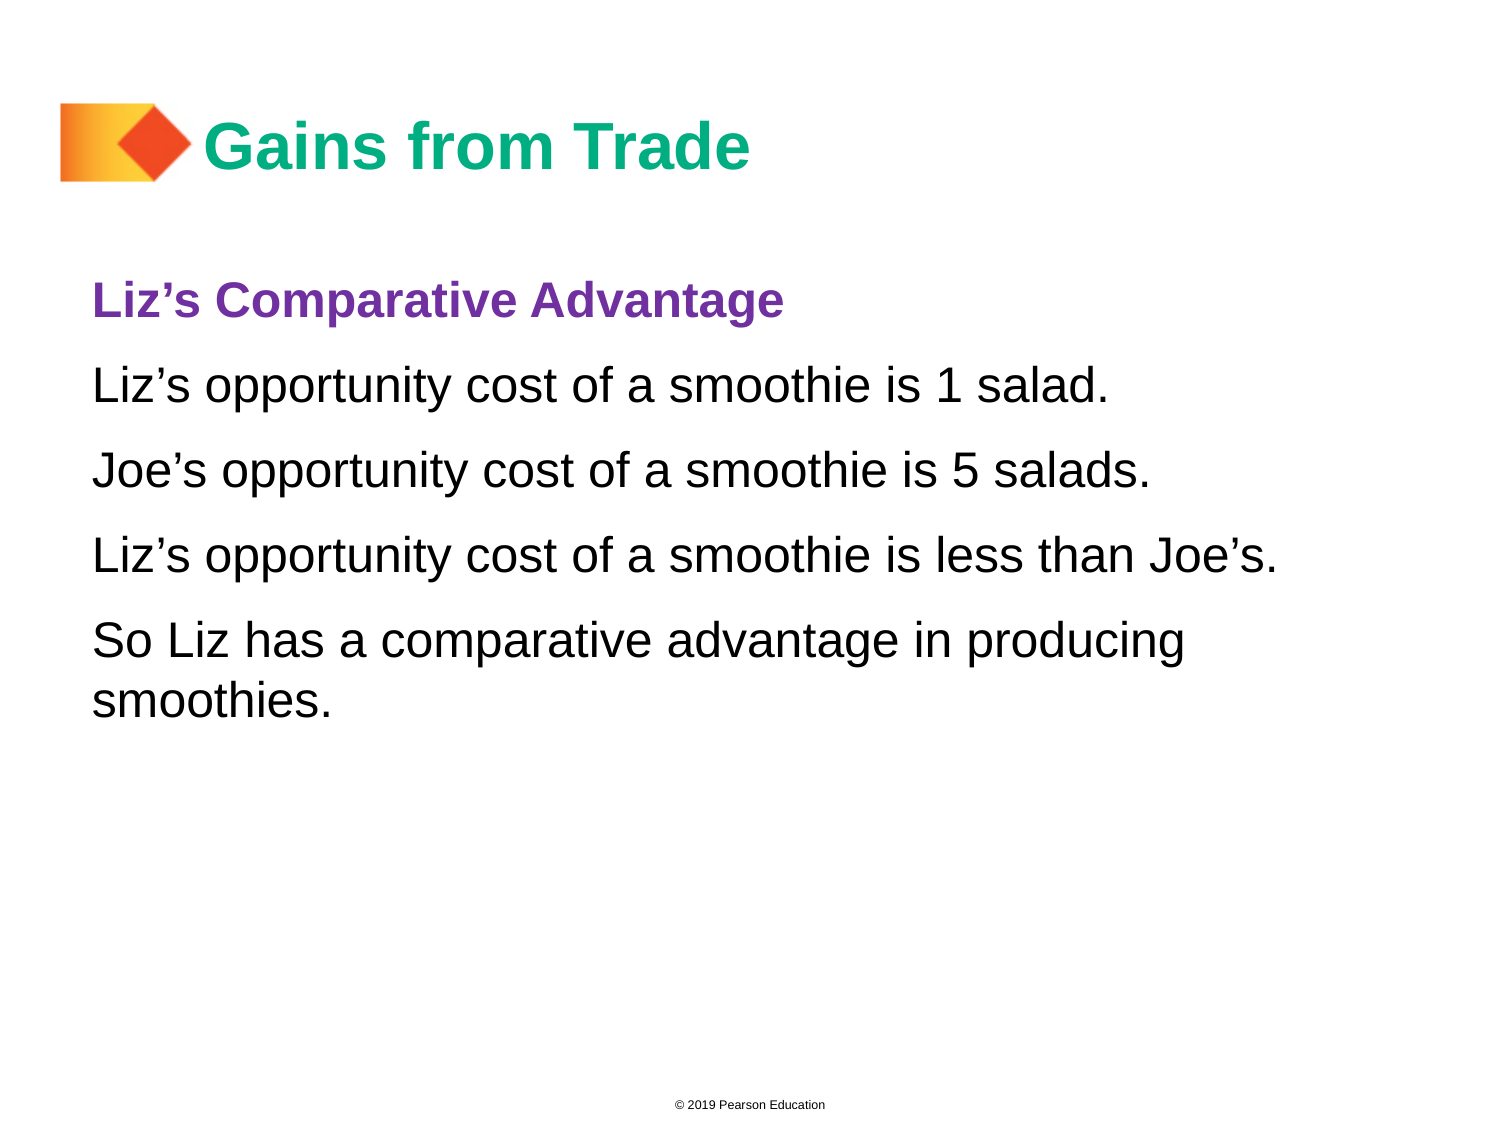

# Gains from Trade
Liz’s Comparative Advantage
Liz’s opportunity cost of a smoothie is 1 salad.
Joe’s opportunity cost of a smoothie is 5 salads.
Liz’s opportunity cost of a smoothie is less than Joe’s.
So Liz has a comparative advantage in producing smoothies.